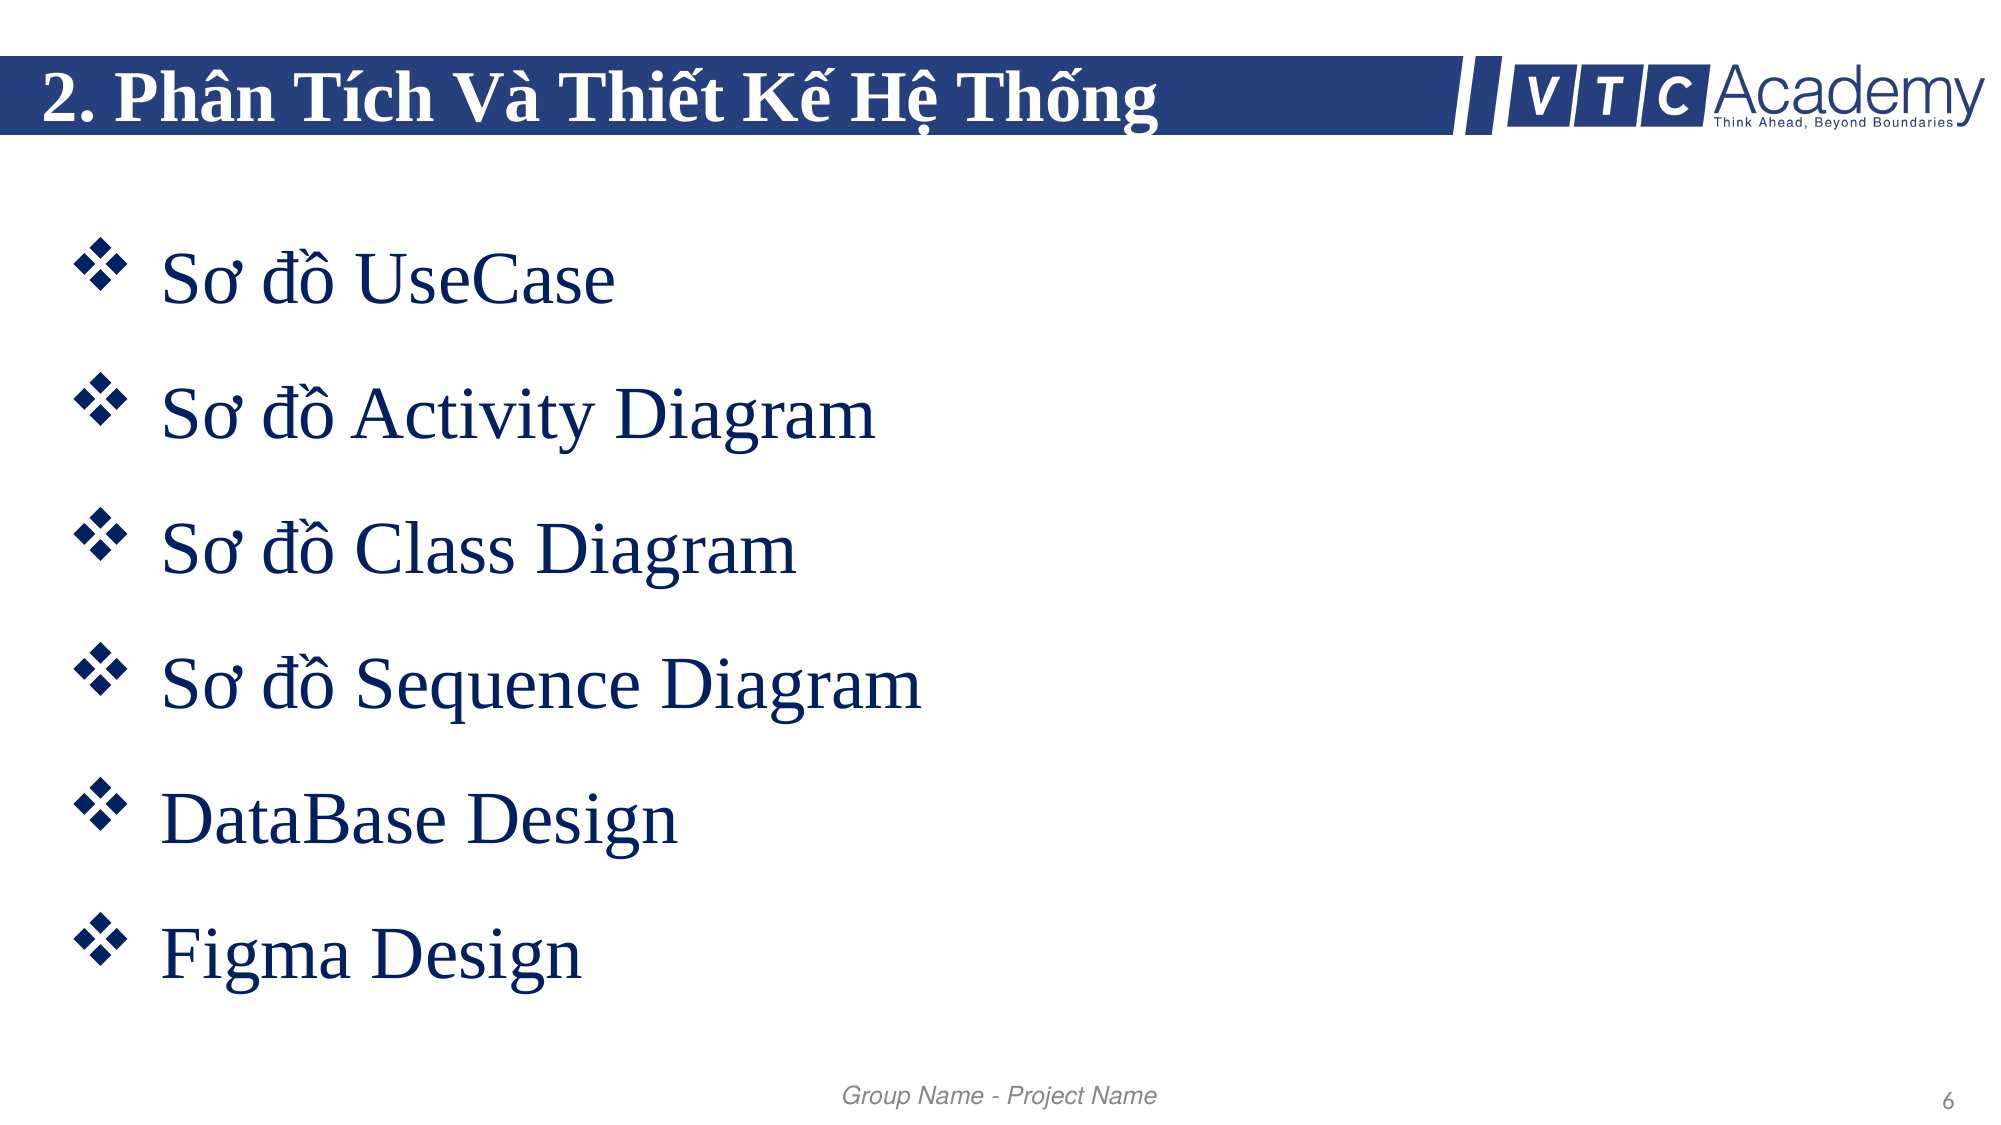

# 2. Phân Tích Và Thiết Kế Hệ Thống
Sơ đồ UseCase
Sơ đồ Activity Diagram
Sơ đồ Class Diagram
Sơ đồ Sequence Diagram
DataBase Design
Figma Design

6